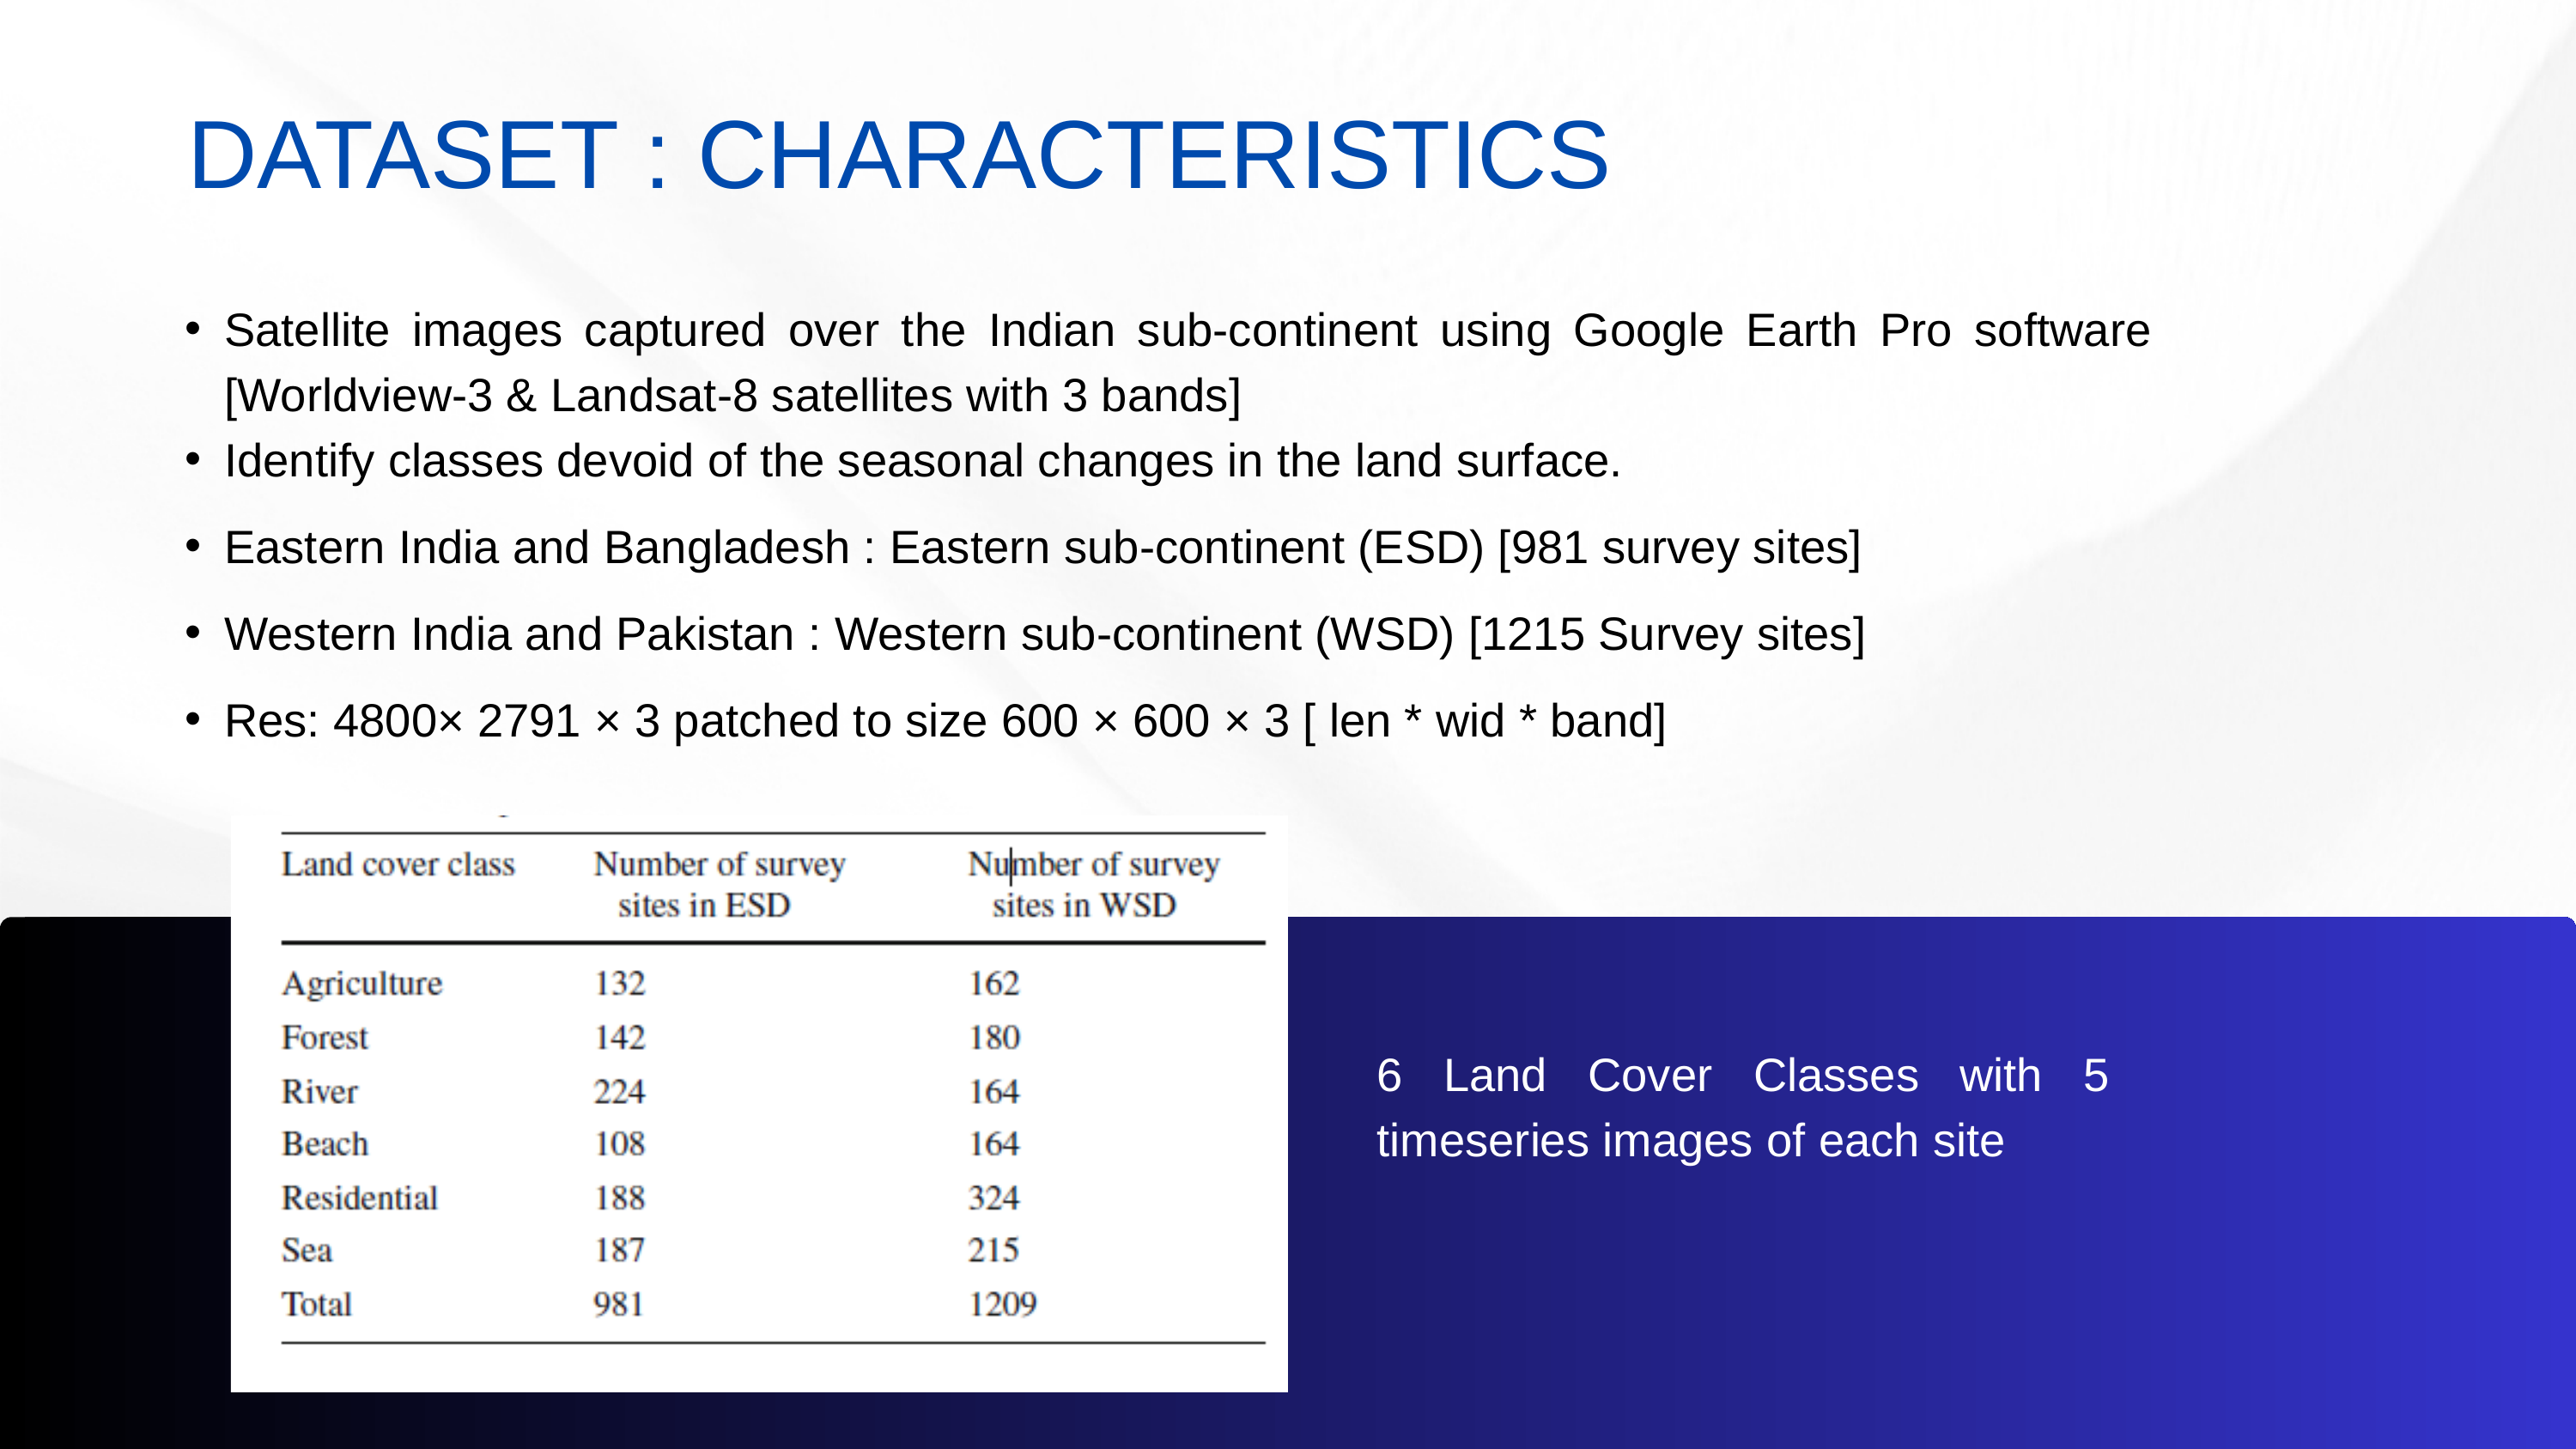

DATASET : CHARACTERISTICS

Satellite images captured over the Indian sub-continent using Google Earth Pro software [Worldview-3 & Landsat-8 satellites with 3 bands]
Identify classes devoid of the seasonal changes in the land surface.

Eastern India and Bangladesh : Eastern sub-continent (ESD) [981 survey sites]

Western India and Pakistan : Western sub-continent (WSD) [1215 Survey sites]

Res: 4800× 2791 × 3 patched to size 600 × 600 × 3 [ len * wid * band]

6 Land Cover Classes with 5 timeseries images of each site